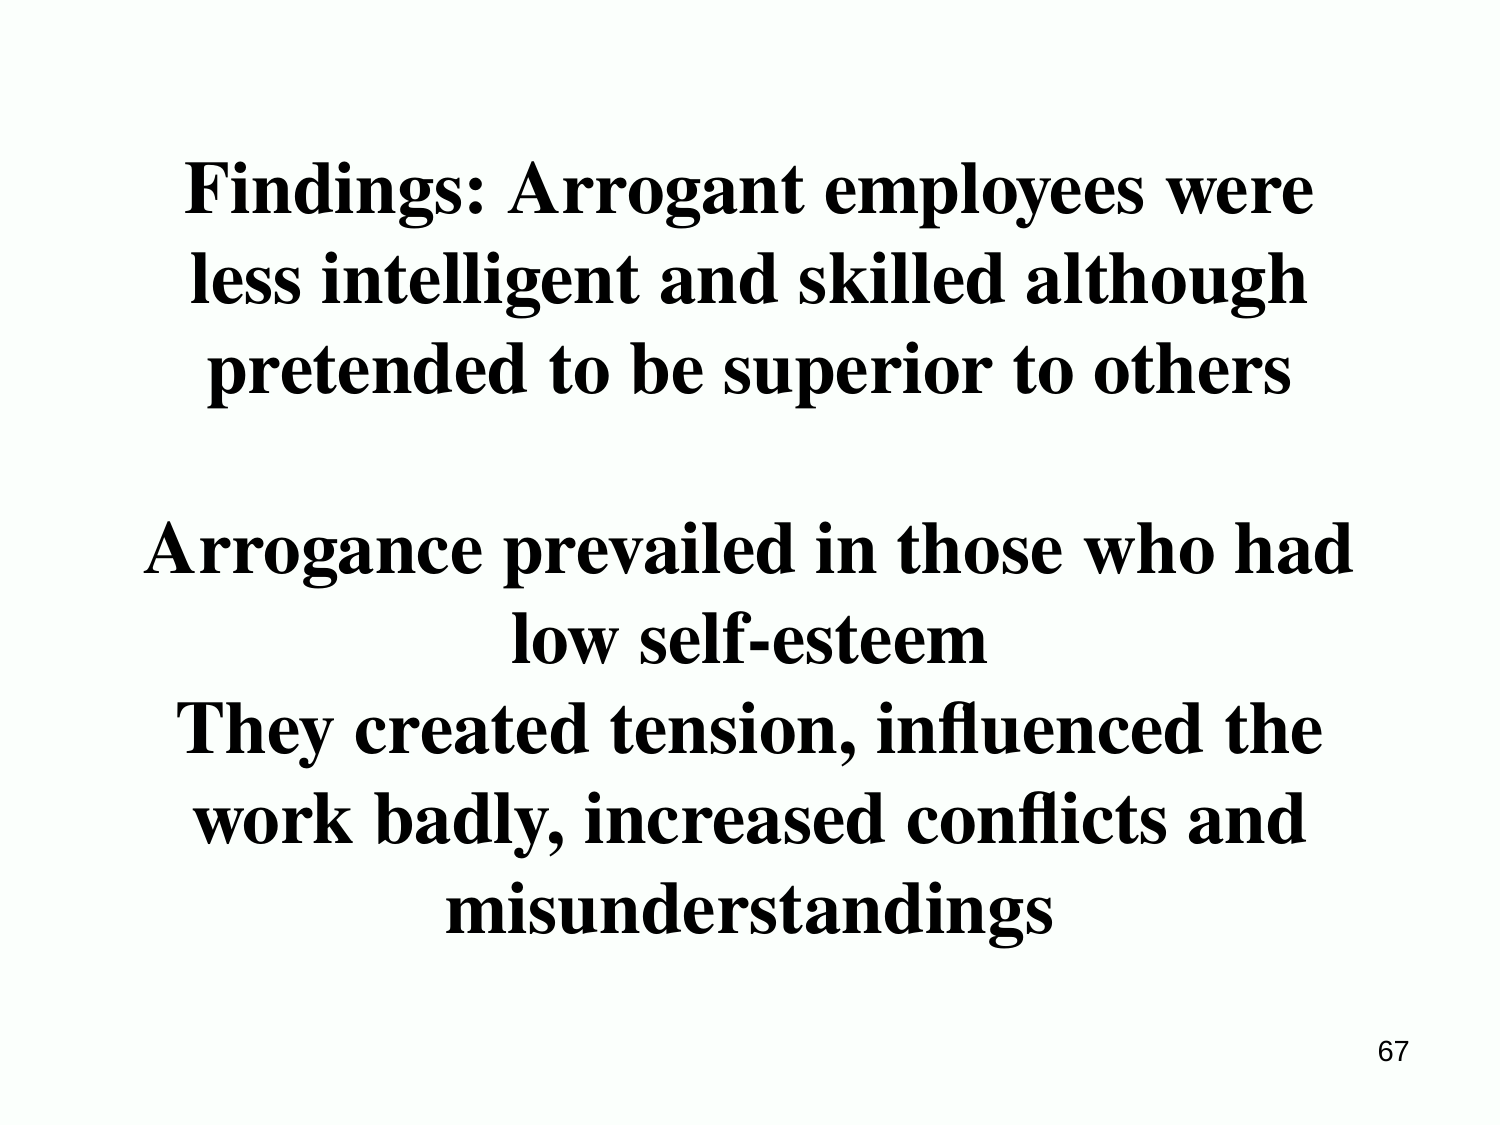

# Findings: Arrogant employees were less intelligent and skilled although pretended to be superior to others Arrogance prevailed in those who had low self-esteem They created tension, influenced the work badly, increased conflicts and misunderstandings
67